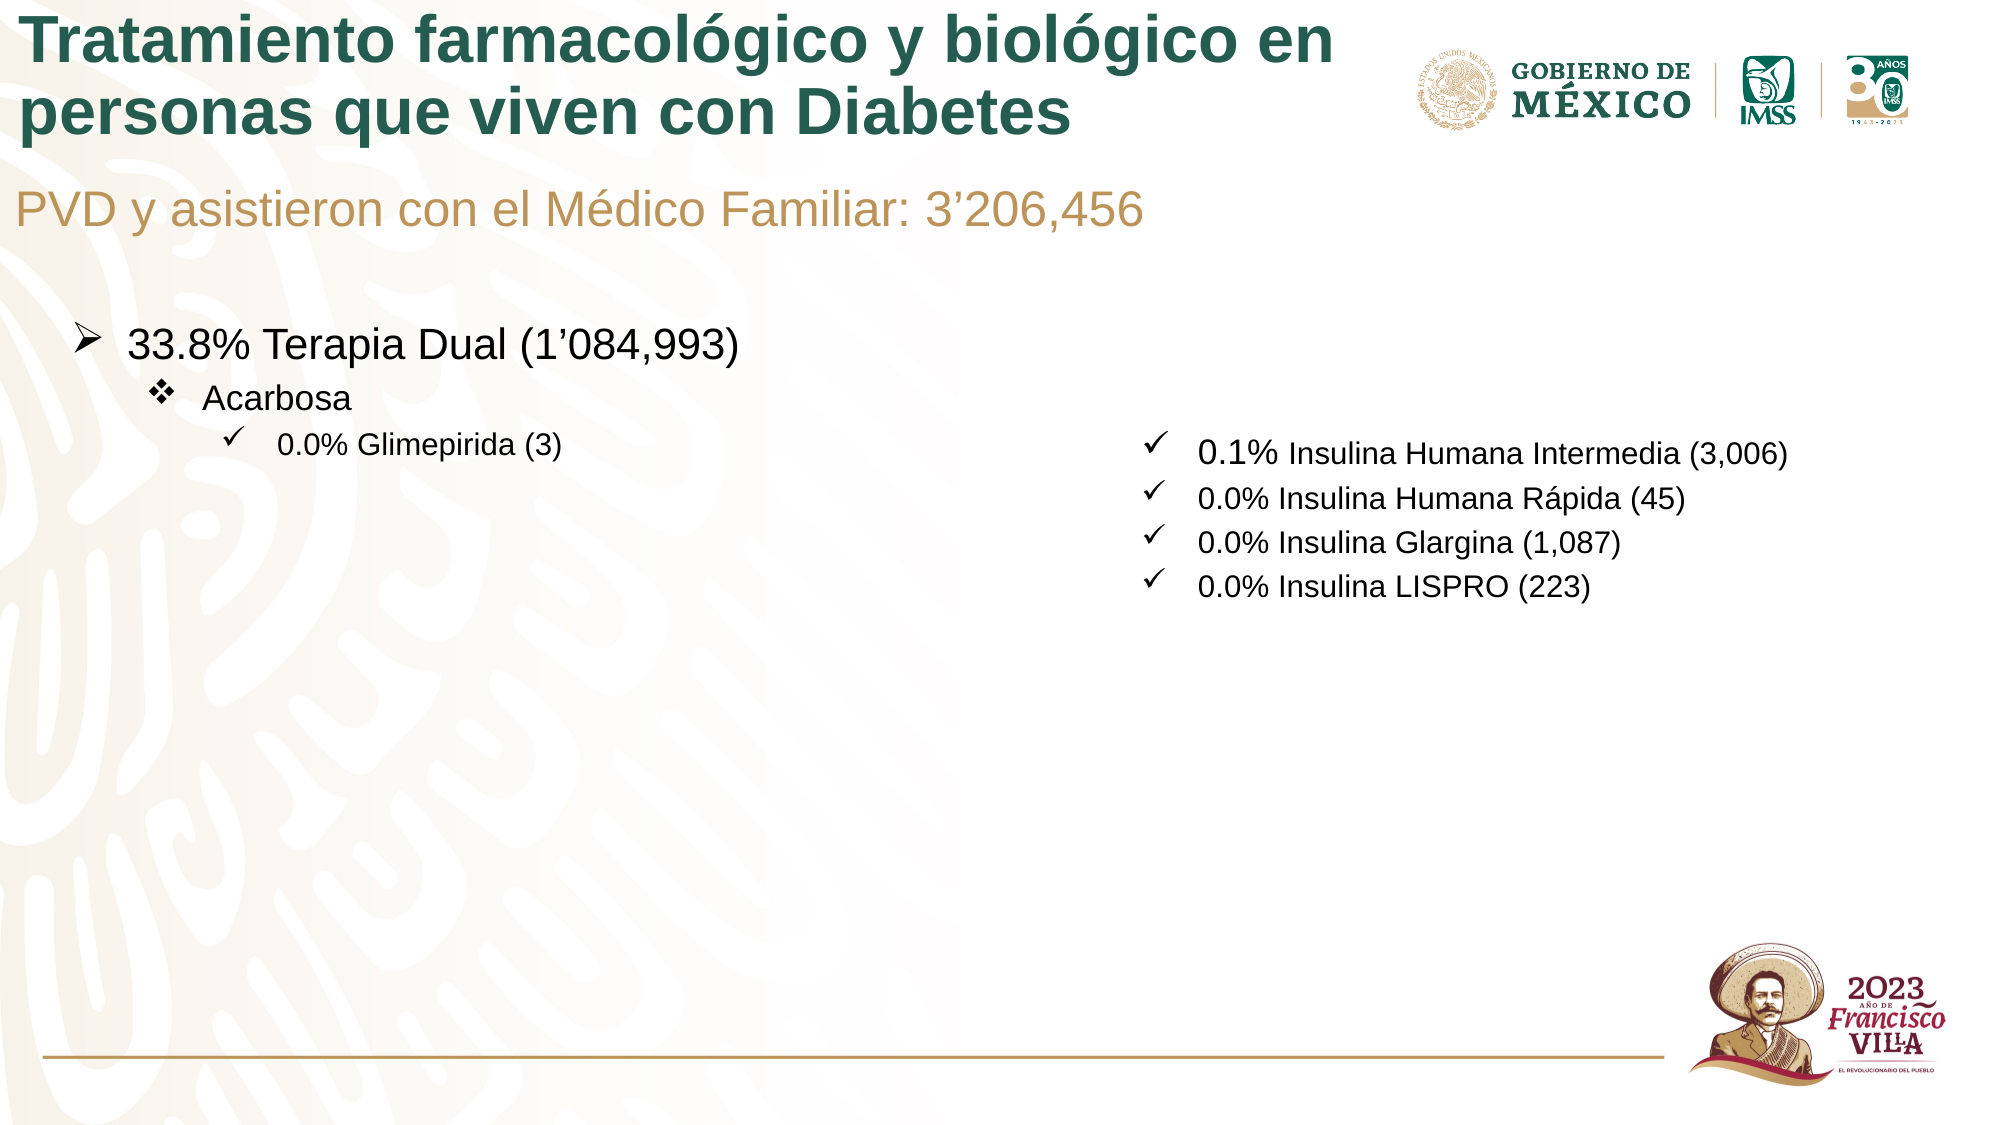

# Tratamiento farmacológico y biológico en personas que viven con Diabetes
PVD y asistieron con el Médico Familiar: 3’206,456

33.8% Terapia Dual (1’084,993)
Acarbosa
0.0% Glimepirida (3)

0.1% Insulina Humana Intermedia (3,006)
0.0% Insulina Humana Rápida (45)
0.0% Insulina Glargina (1,087)
0.0% Insulina LISPRO (223)